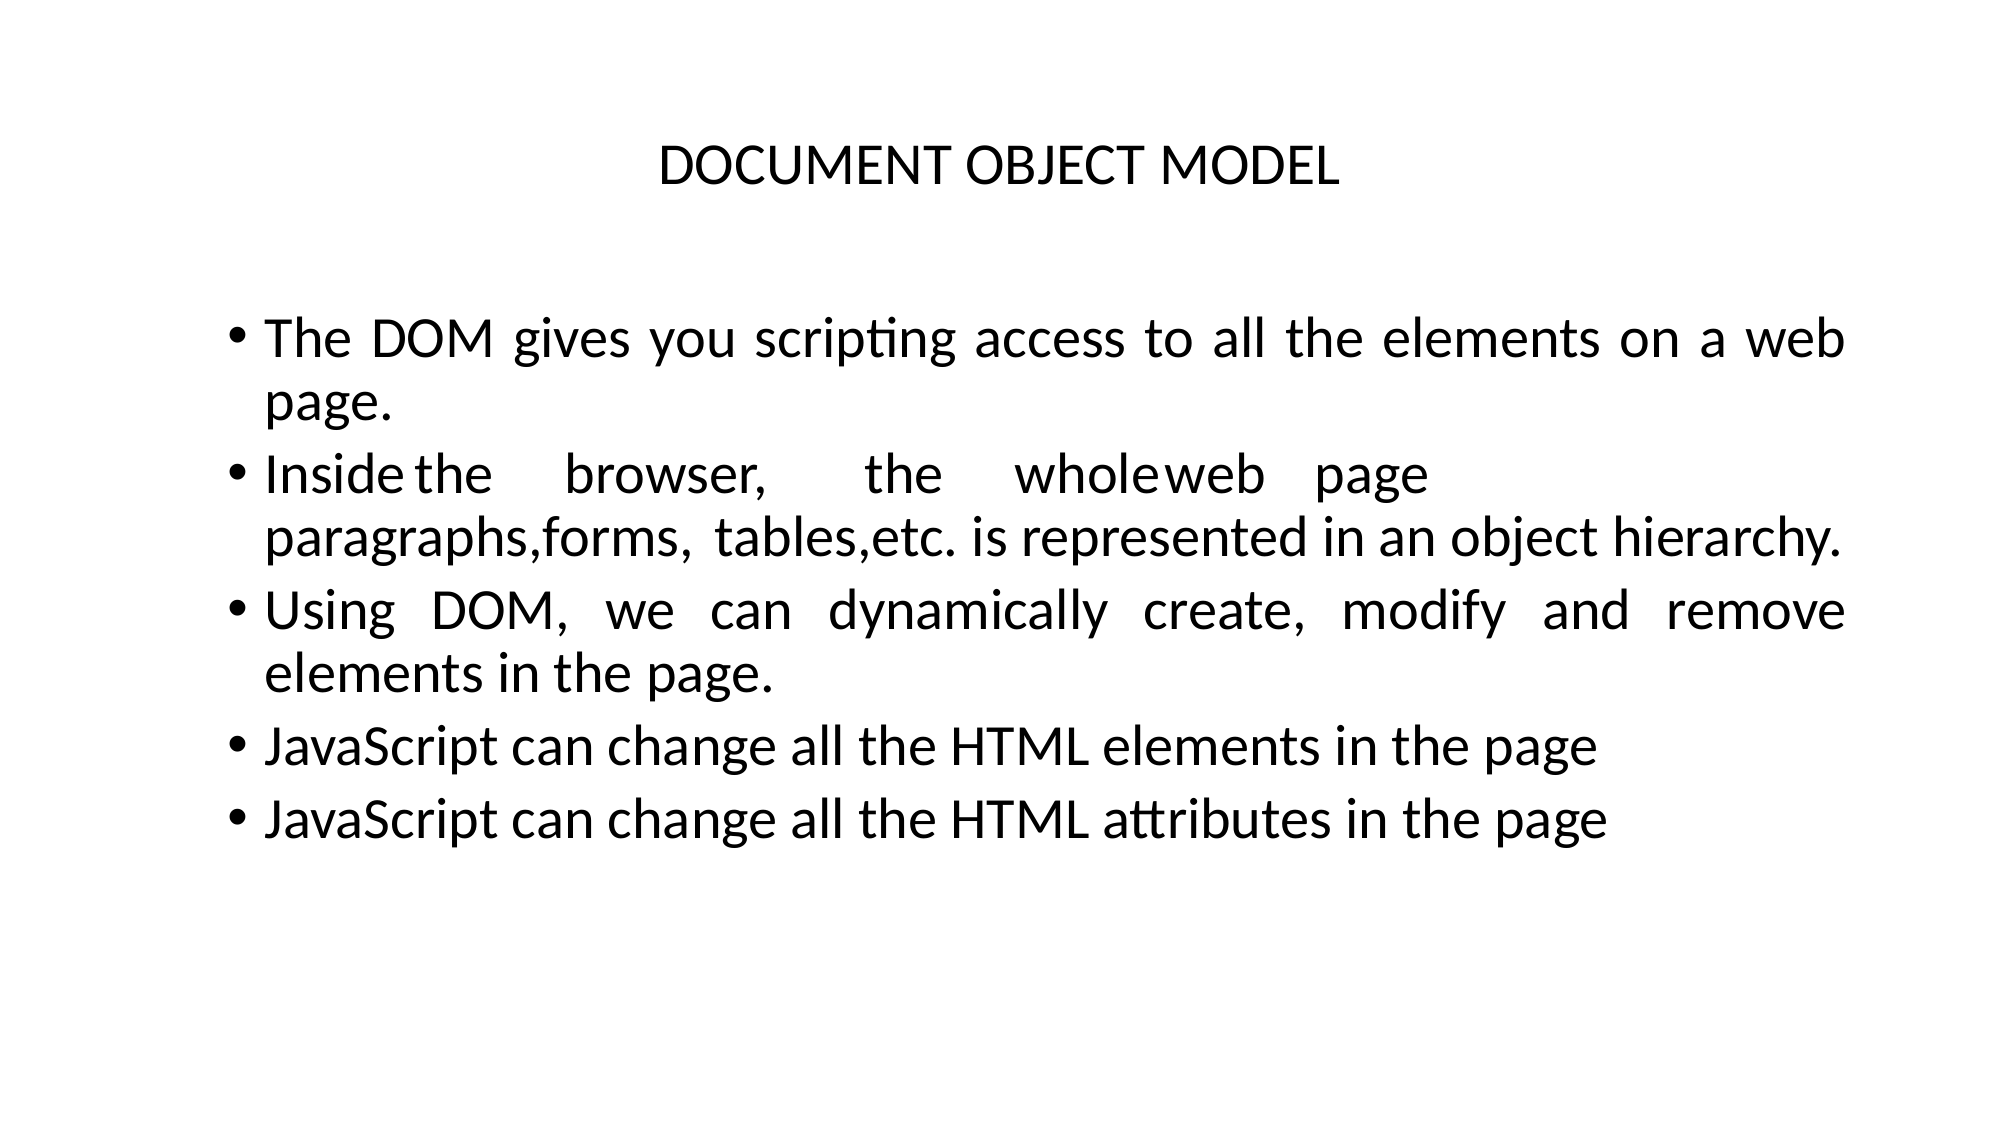

# DOCUMENT OBJECT MODEL
The DOM gives you scripting access to all the elements on a web page.
Inside	the	browser,	the	whole	web	page paragraphs,forms,	tables,etc. is represented in an object hierarchy.
Using DOM, we can dynamically create, modify and remove elements in the page.
JavaScript can change all the HTML elements in the page
JavaScript can change all the HTML attributes in the page